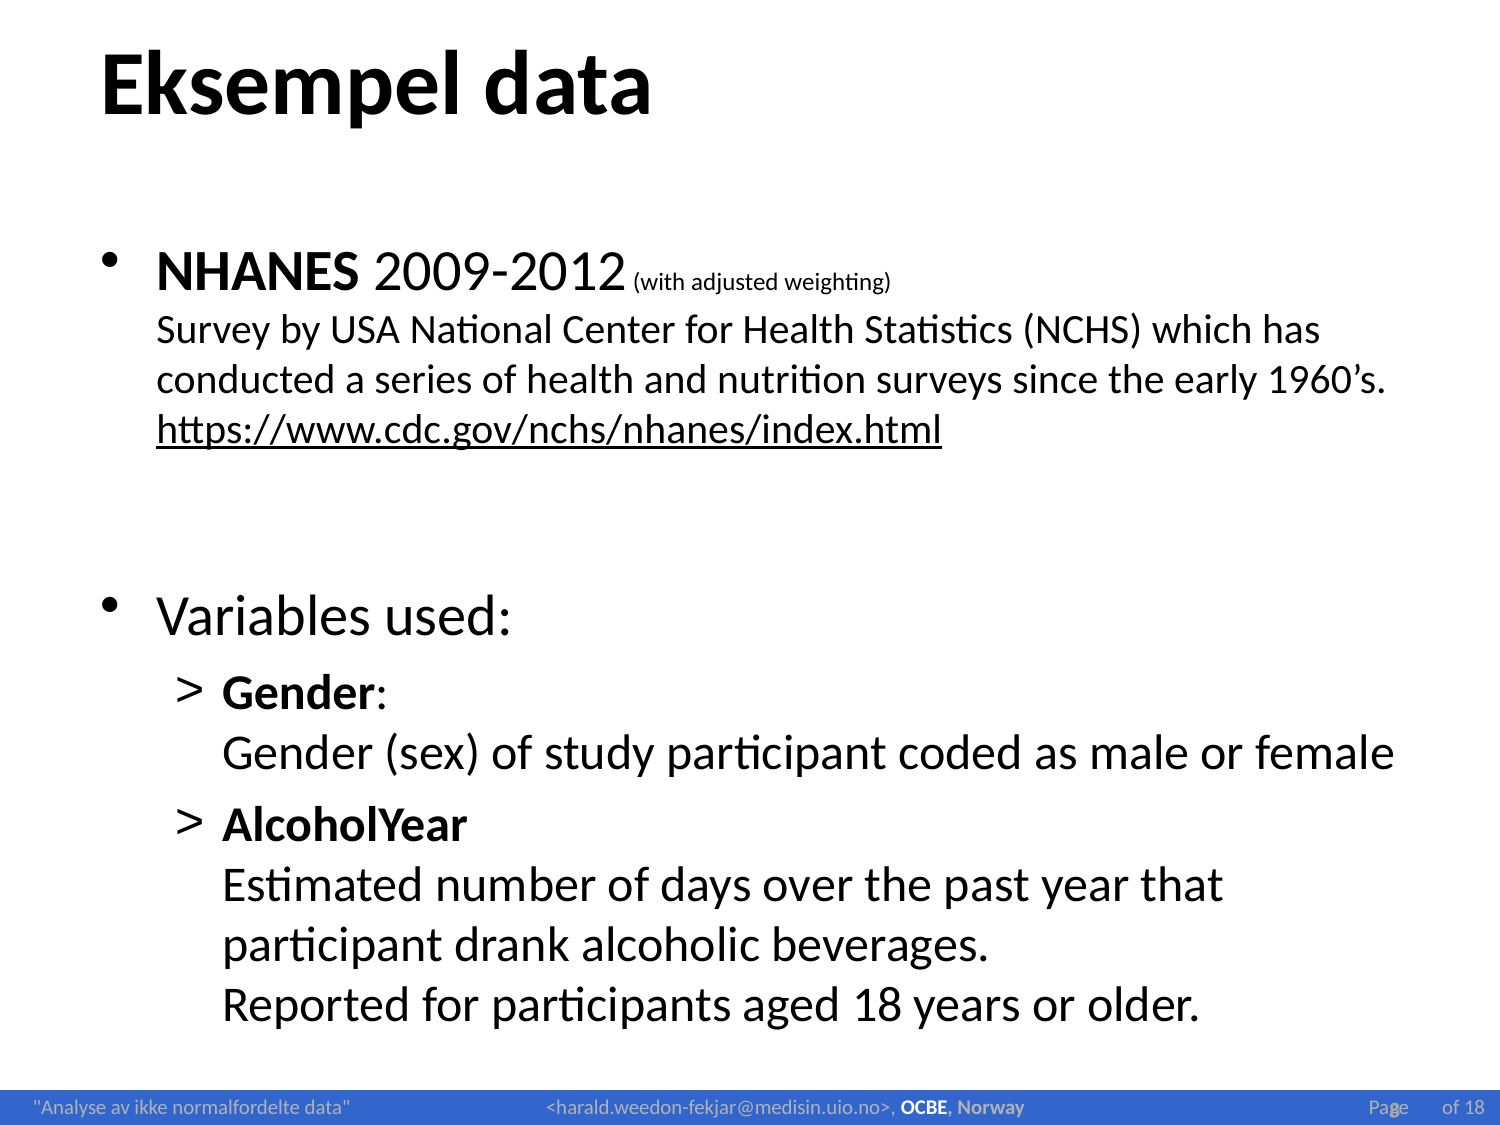

# Eksempel data
NHANES 2009-2012 (with adjusted weighting)
Survey by USA National Center for Health Statistics (NCHS) which has conducted a series of health and nutrition surveys since the early 1960’s.
https://www.cdc.gov/nchs/nhanes/index.html
Variables used:
Gender:
Gender (sex) of study participant coded as male or female
AlcoholYear
Estimated number of days over the past year that participant drank alcoholic beverages.
Reported for participants aged 18 years or older.